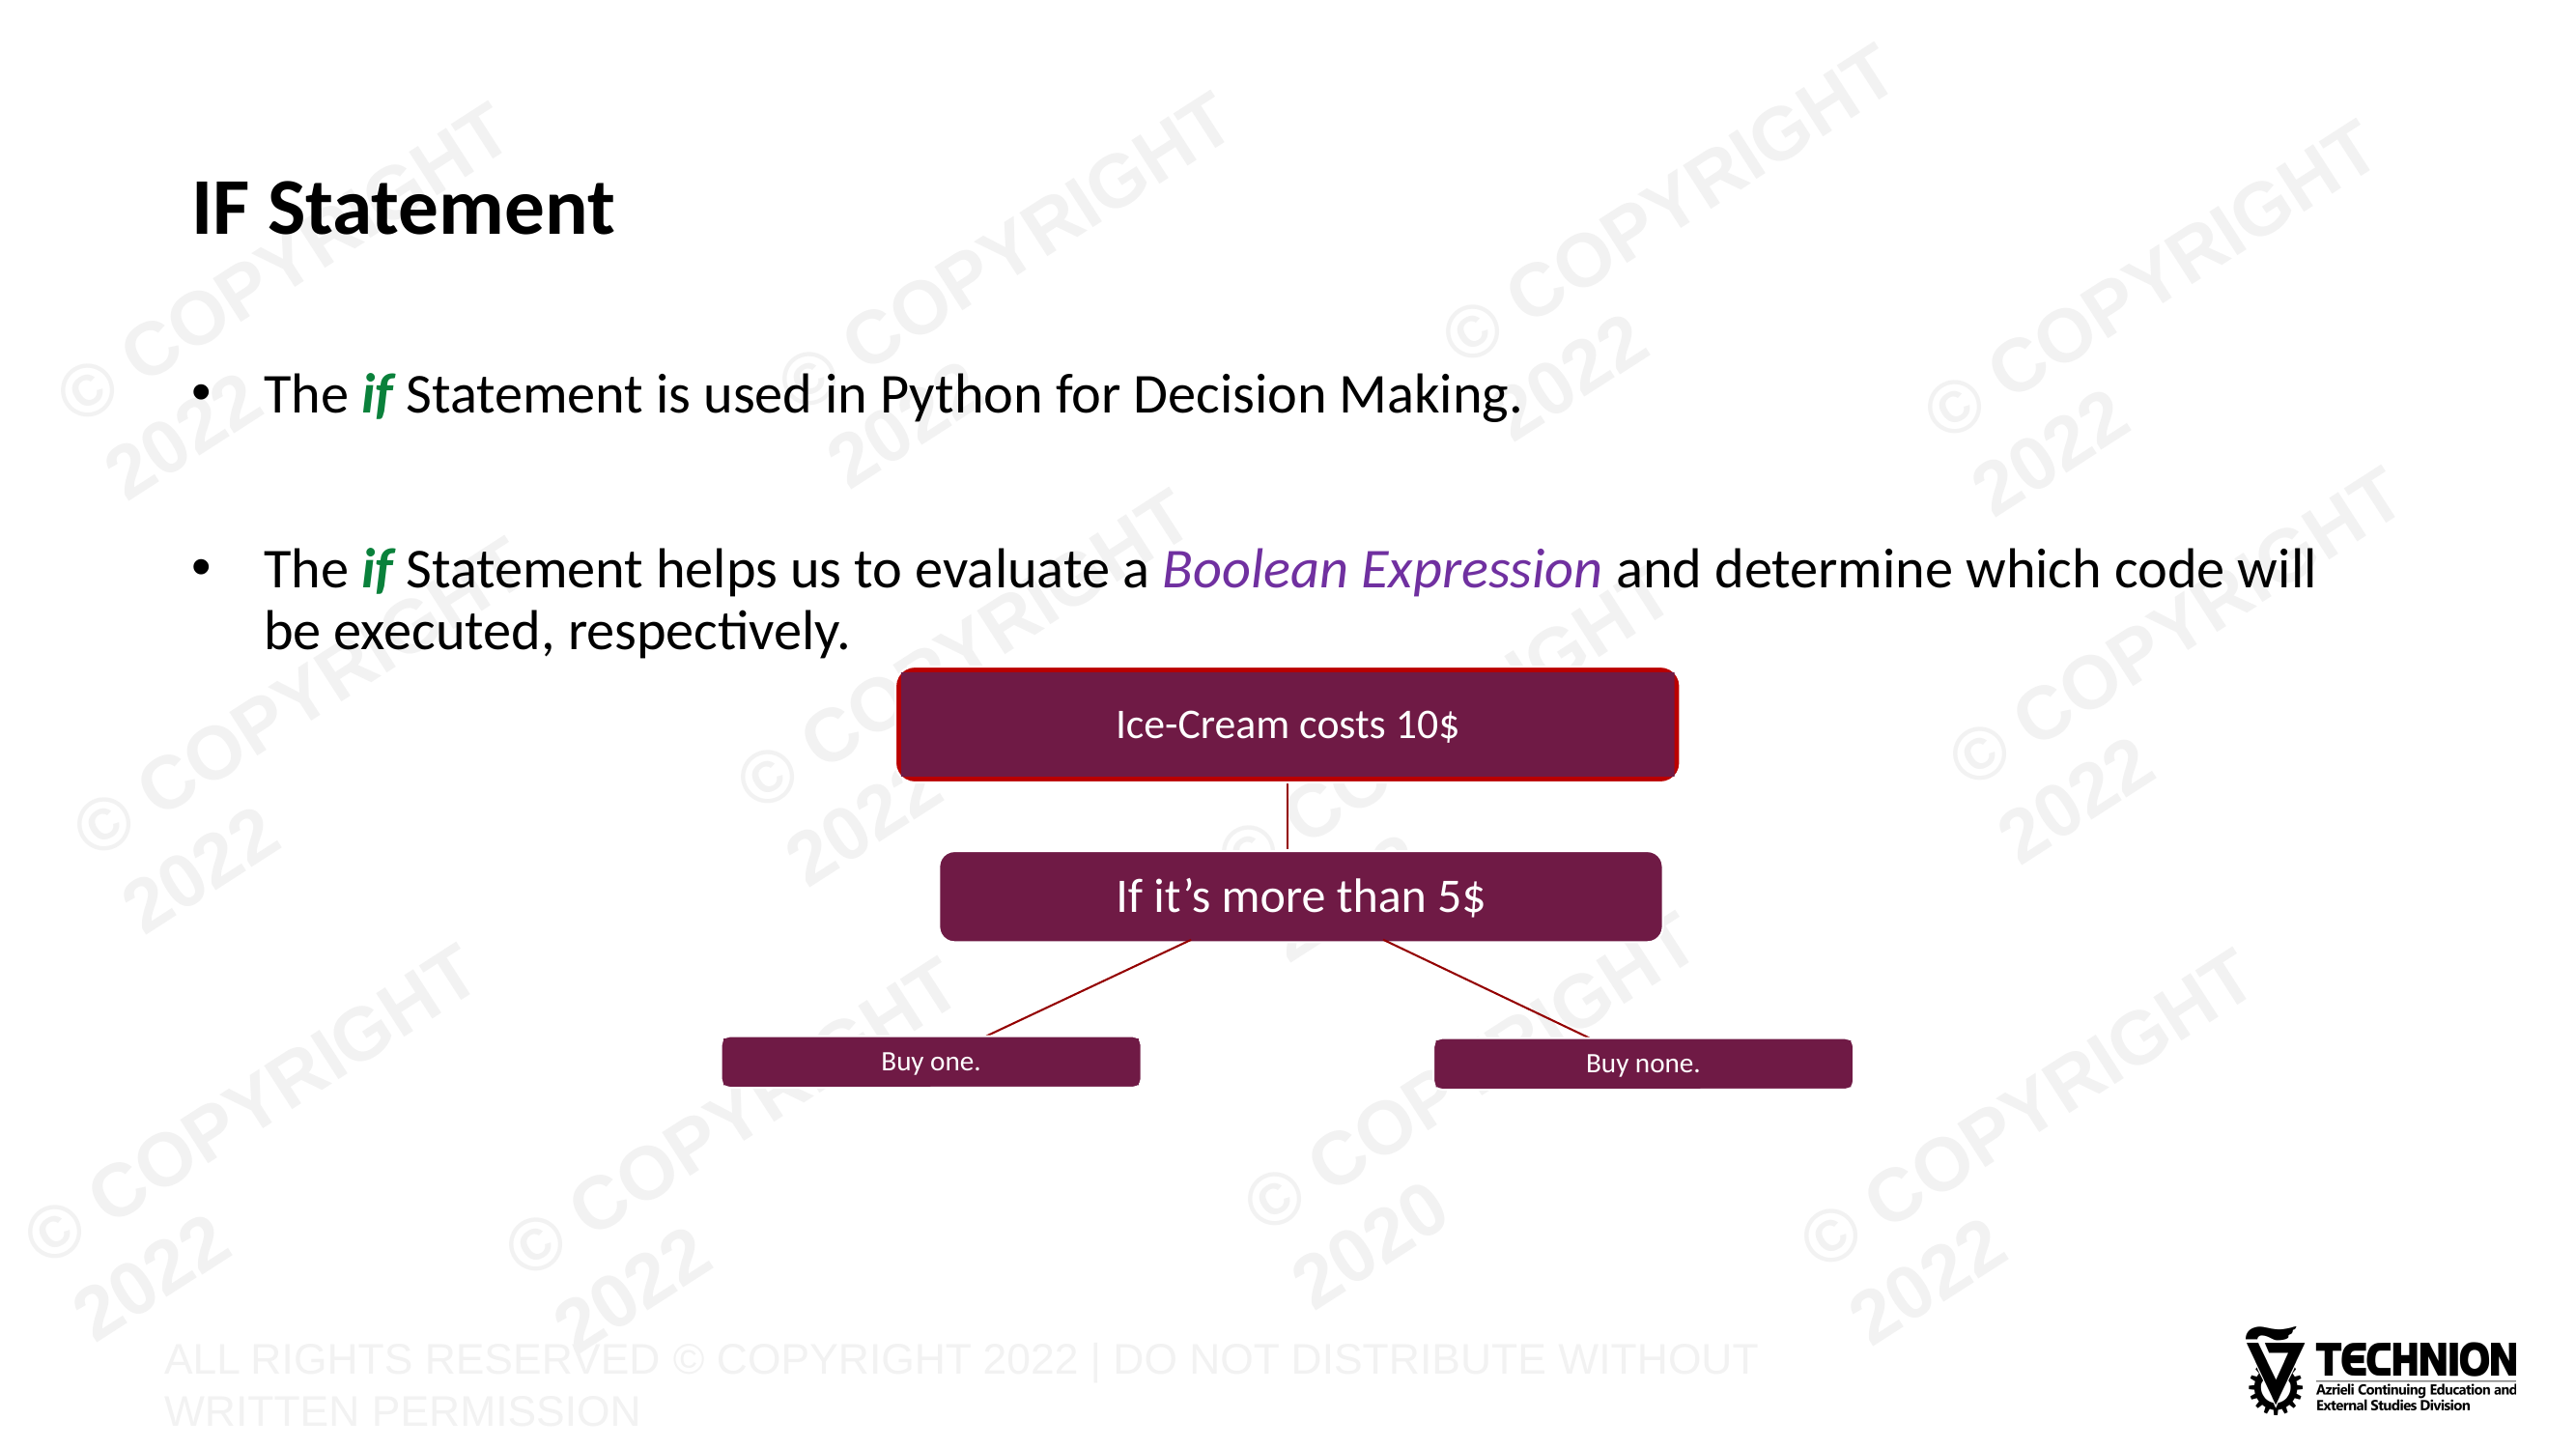

# IF Statement
The if Statement is used in Python for Decision Making.

The if Statement helps us to evaluate a Boolean Expression and determine which code will be executed, respectively.

Ice-Cream costs 10$

If it’s more than 5$

Buy one.

Buy none.